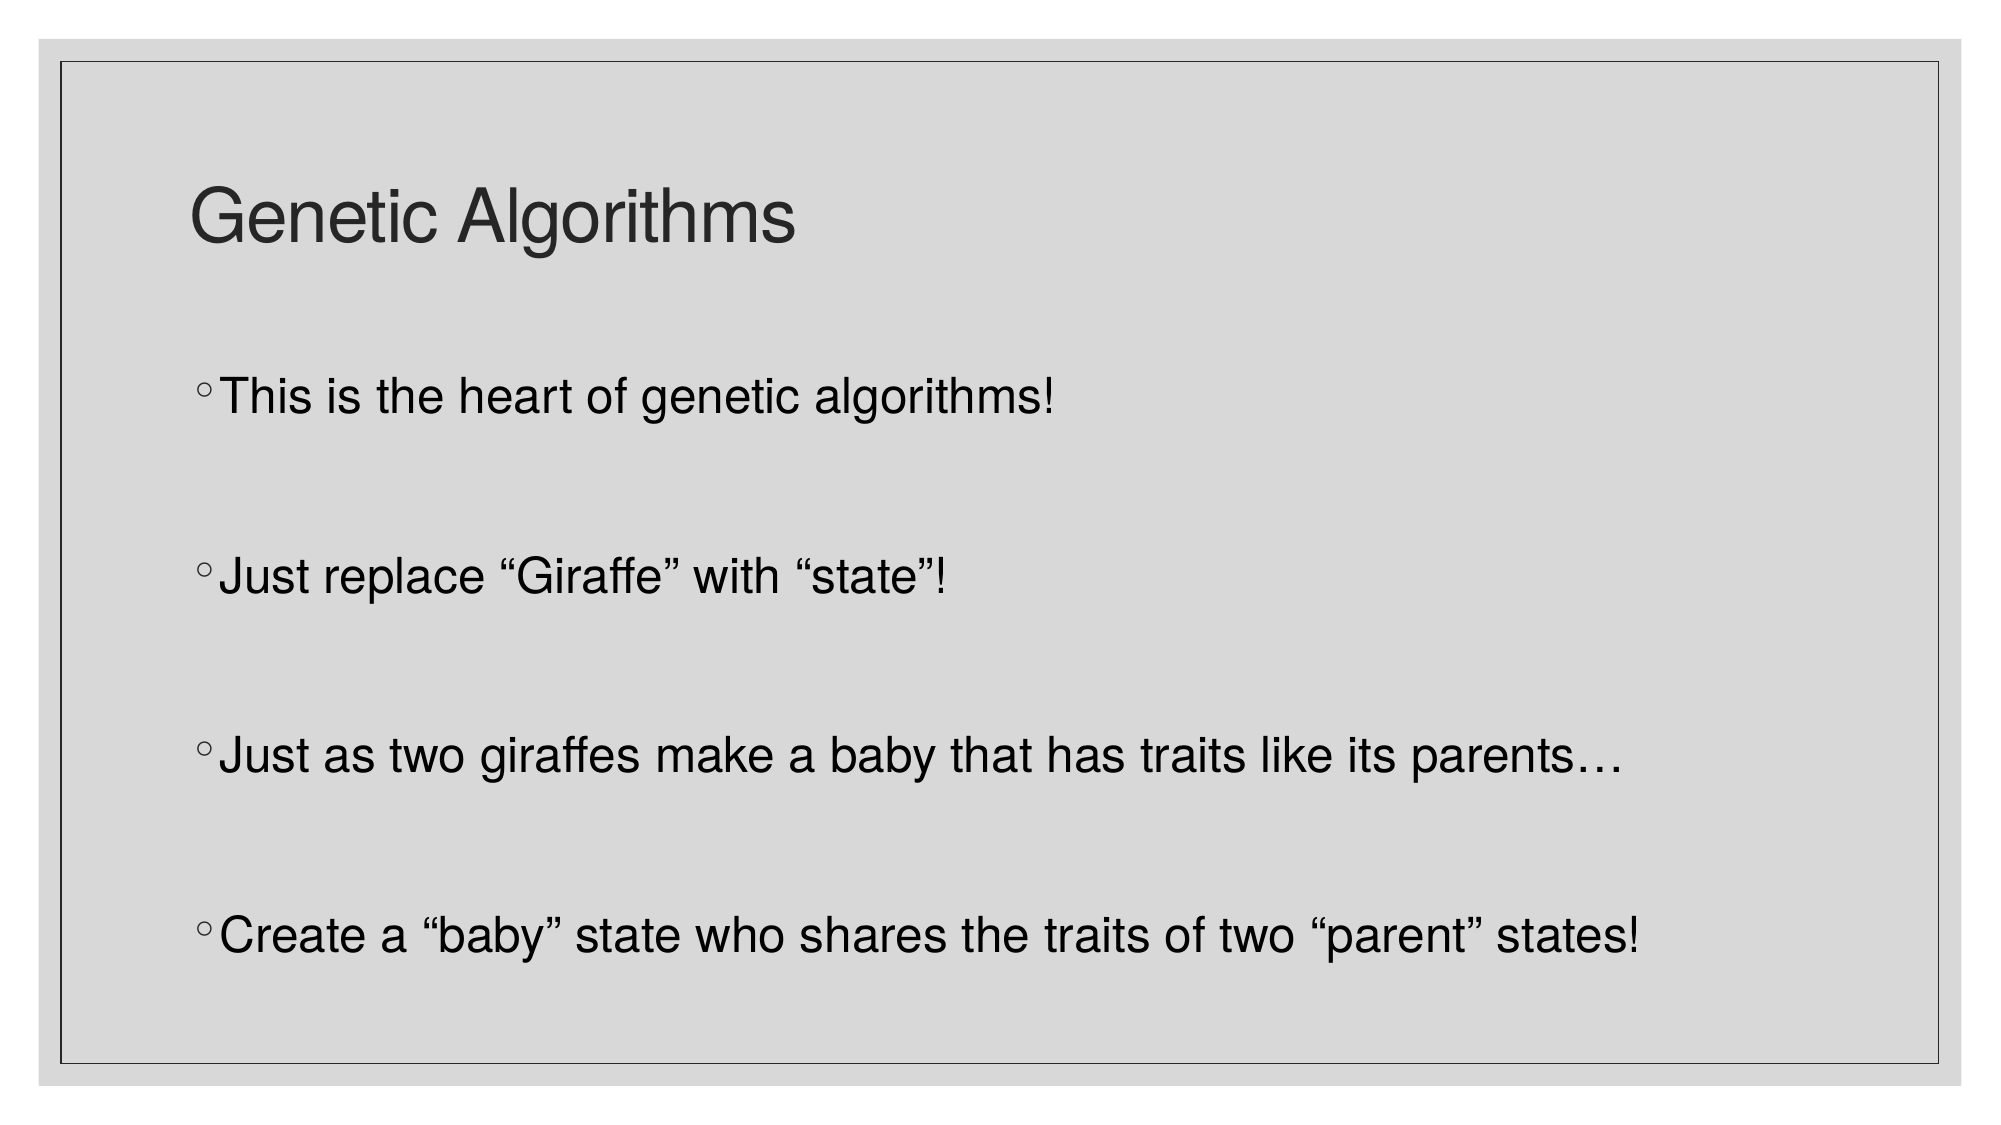

# Genetic Algorithms
This is the heart of genetic algorithms!

Just replace “Giraffe” with “state”!

Just as two giraffes make a baby that has traits like its parents…

Create a “baby” state who shares the traits of two “parent” states!